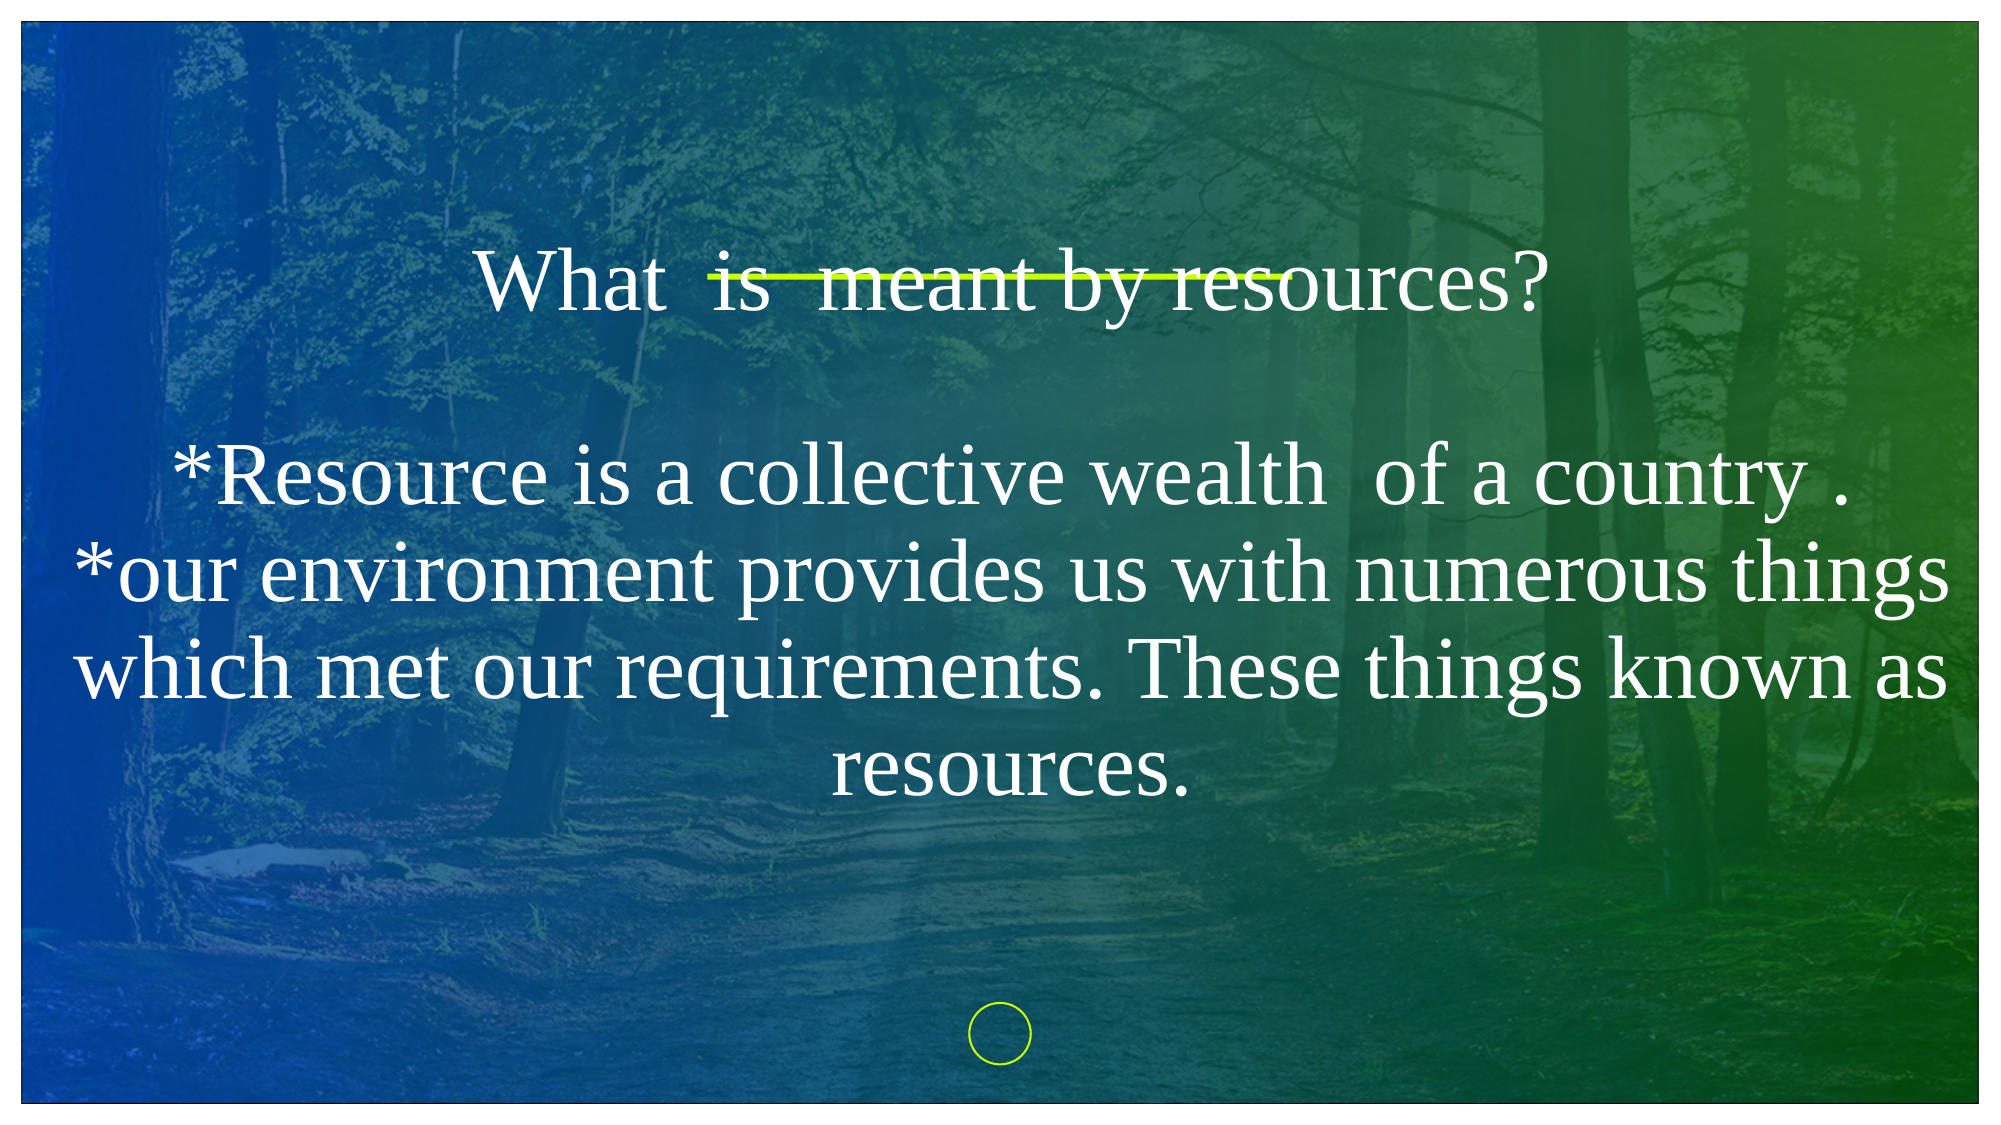

# What  is  meant by resources? *Resource is a collective wealth  of a country . *our environment provides us with numerous things which met our requirements. These things known as resources.